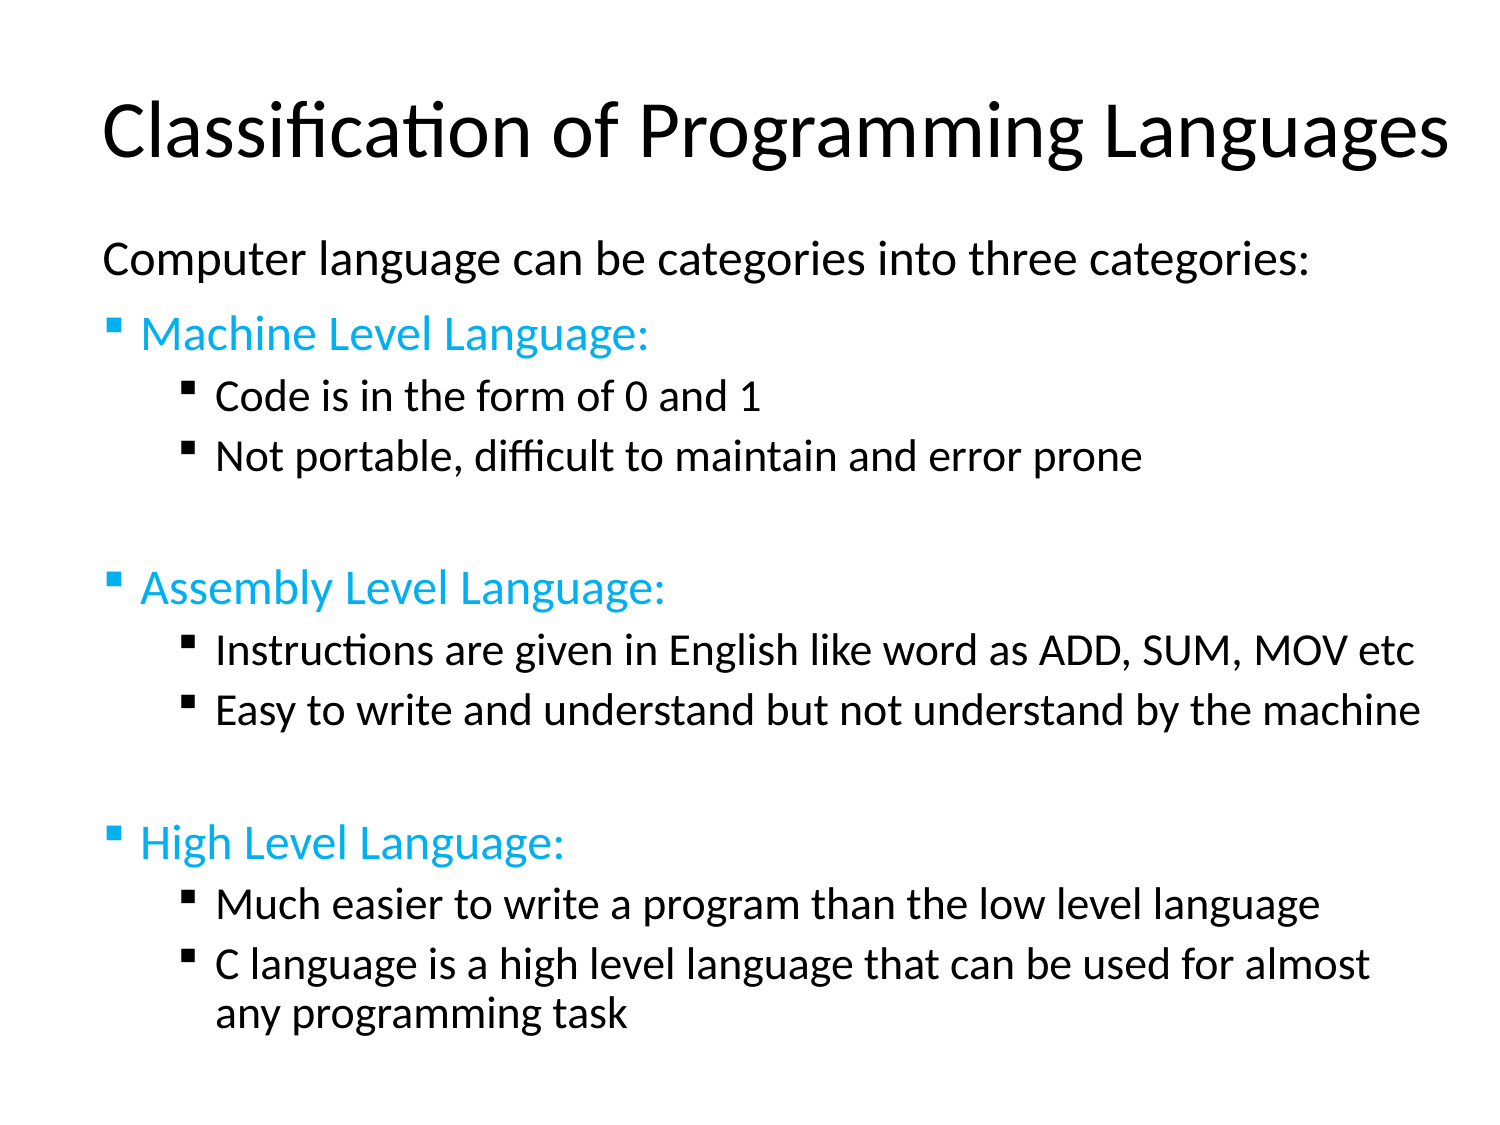

# Classification of Programming Languages
Computer language can be categories into three categories:
Machine Level Language:
Code is in the form of 0 and 1
Not portable, difficult to maintain and error prone

Assembly Level Language:
Instructions are given in English like word as ADD, SUM, MOV etc
Easy to write and understand but not understand by the machine

High Level Language:
Much easier to write a program than the low level language
C language is a high level language that can be used for almost any programming task